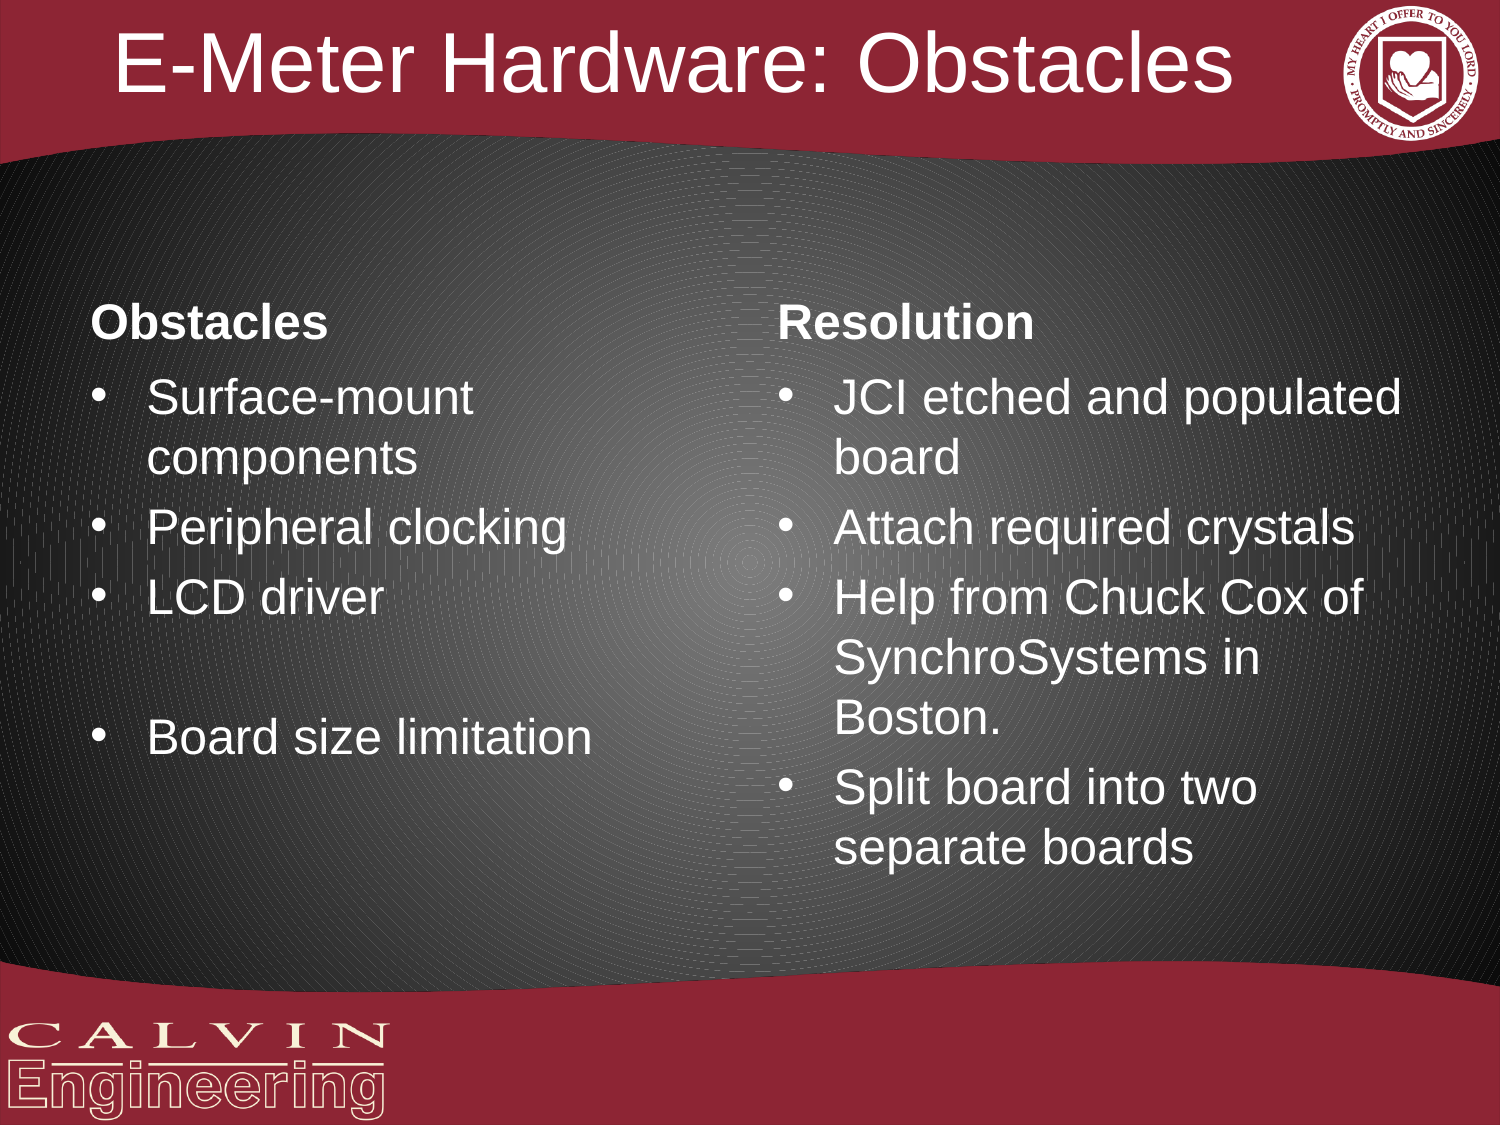

# E-Meter Hardware: Obstacles
Obstacles
Resolution
Surface-mount components
Peripheral clocking
LCD driver

Board size limitation
JCI etched and populated board
Attach required crystals
Help from Chuck Cox of SynchroSystems in Boston.
Split board into two separate boards